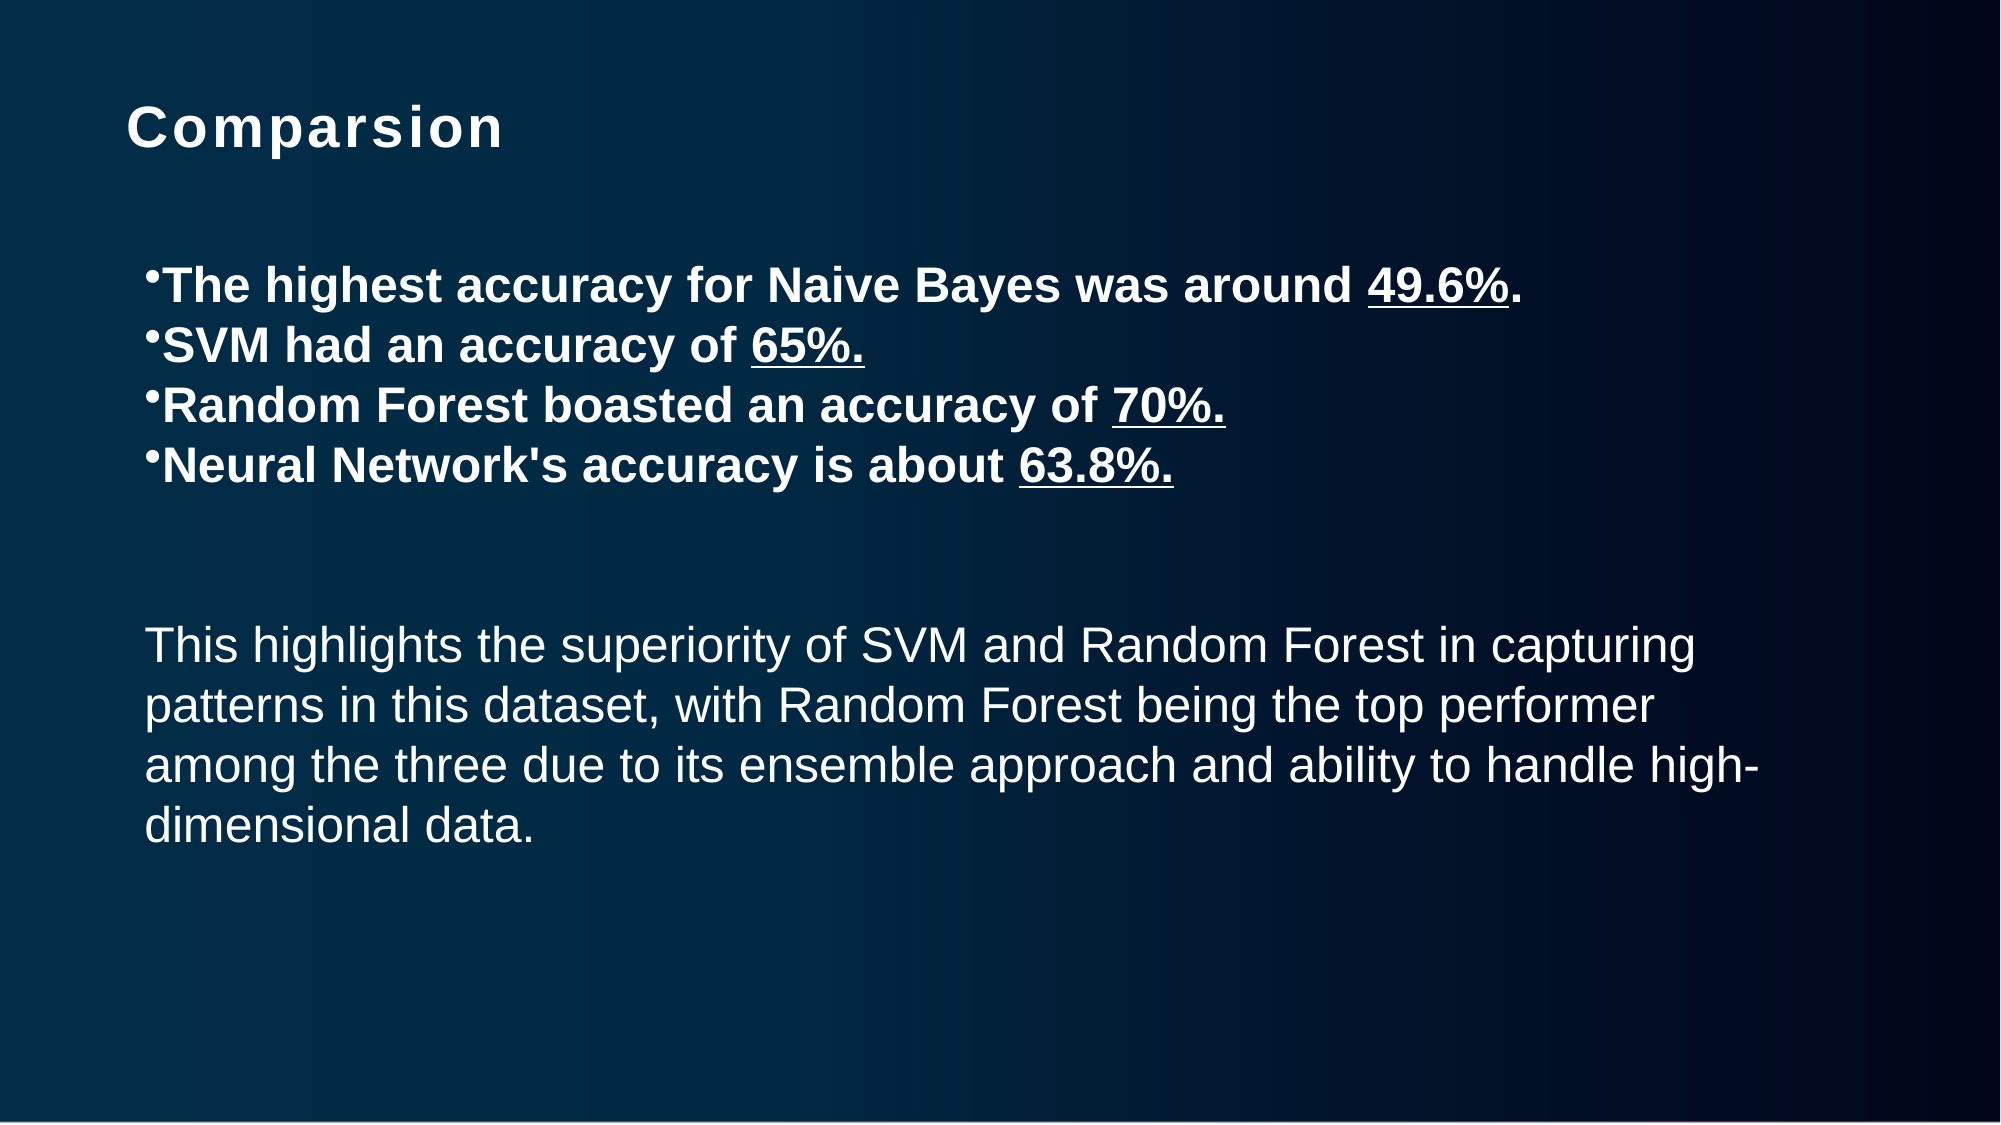

# Comparsion
The highest accuracy for Naive Bayes was around 49.6%.
SVM had an accuracy of 65%.
Random Forest boasted an accuracy of 70%.
Neural Network's accuracy is about 63.8%.

This highlights the superiority of SVM and Random Forest in capturing patterns in this dataset, with Random Forest being the top performer among the three due to its ensemble approach and ability to handle high-dimensional data.